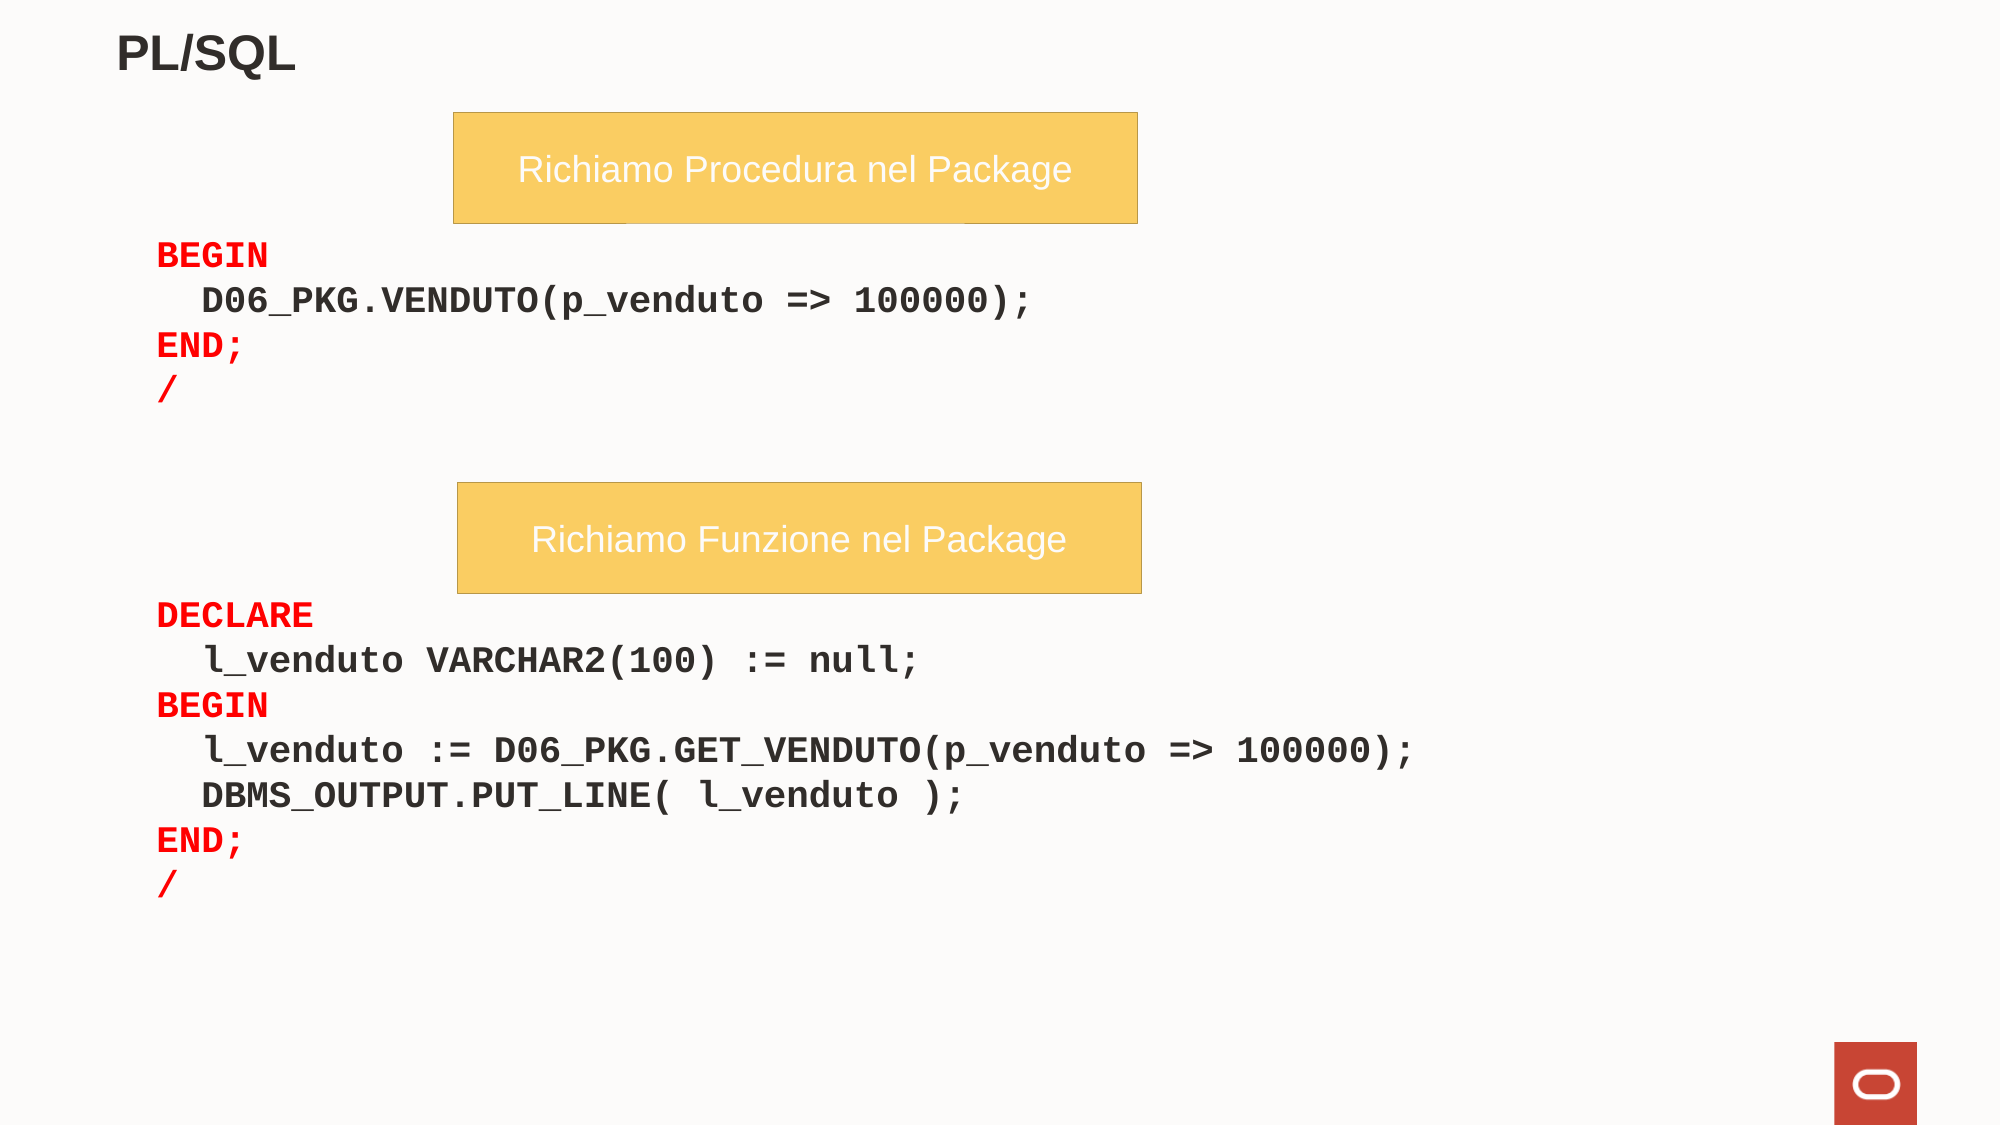

# PL/SQL
Richiamo Procedura nel Package
BEGIN
  D06_PKG.VENDUTO(p_venduto => 100000);
END;
/

DECLARE
  l_venduto VARCHAR2(100) := null;
BEGIN
  l_venduto := D06_PKG.GET_VENDUTO(p_venduto => 100000);
  DBMS_OUTPUT.PUT_LINE( l_venduto );
END;
/
Richiamo Funzione nel Package